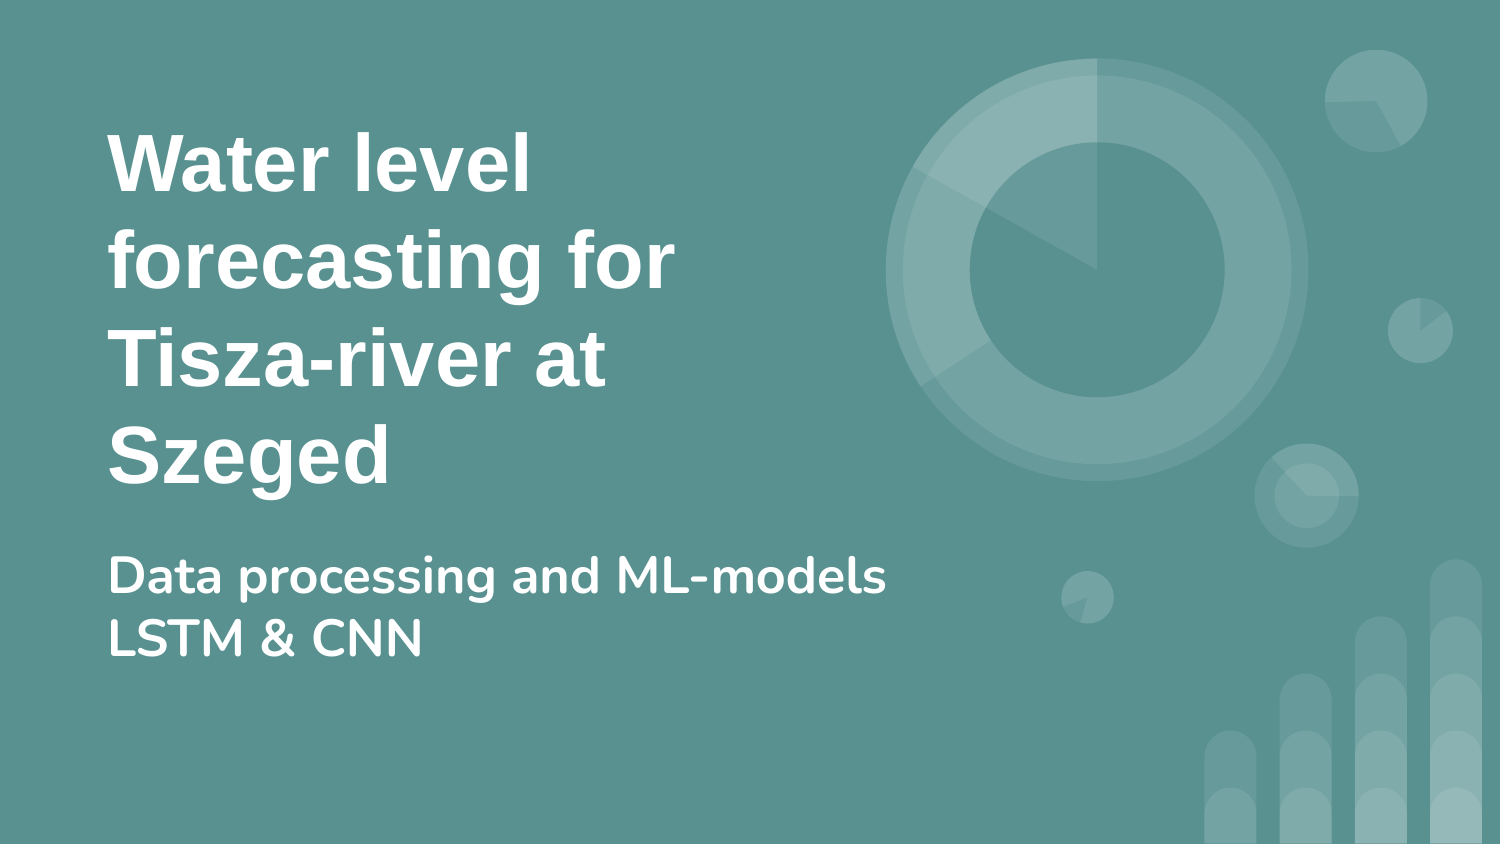

# Water level forecasting for Tisza-river at Szeged
Data processing and ML-models
LSTM & CNN